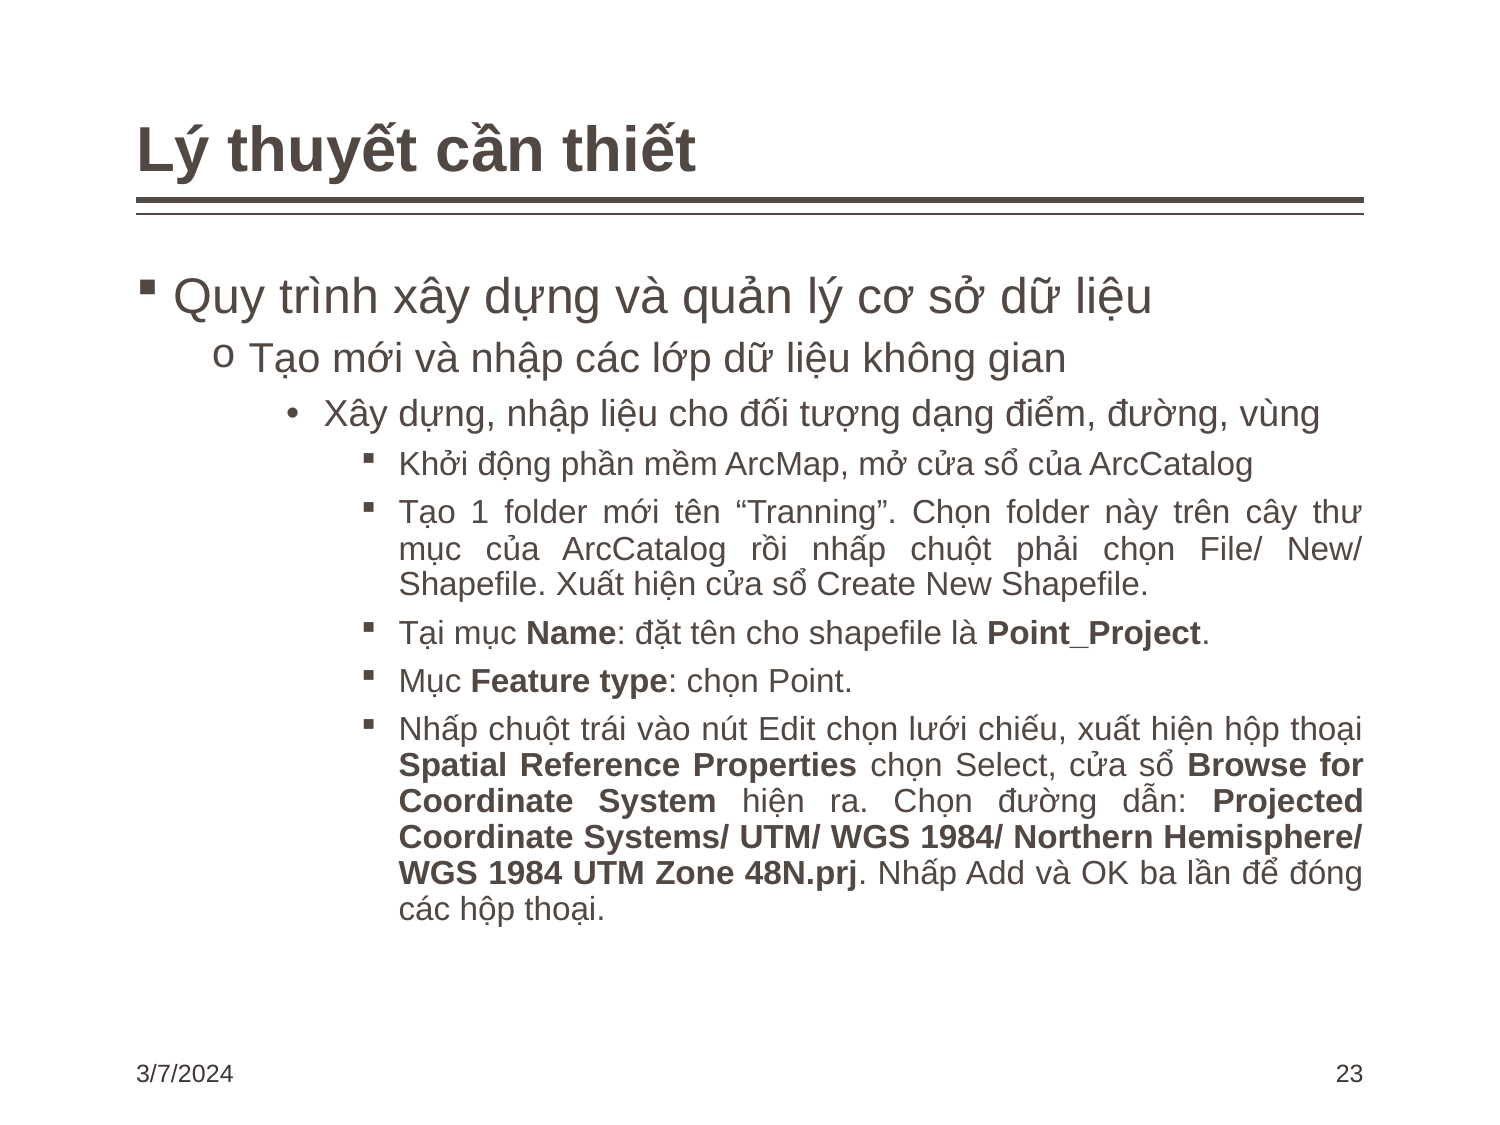

# Lý thuyết cần thiết
Quy trình xây dựng và quản lý cơ sở dữ liệu
Tạo mới và nhập các lớp dữ liệu không gian
Xây dựng, nhập liệu cho đối tượng dạng điểm, đường, vùng
Khởi động phần mềm ArcMap, mở cửa sổ của ArcCatalog
Tạo 1 folder mới tên “Tranning”. Chọn folder này trên cây thư mục của ArcCatalog rồi nhấp chuột phải chọn File/ New/ Shapefile. Xuất hiện cửa sổ Create New Shapefile.
Tại mục Name: đặt tên cho shapefile là Point_Project.
Mục Feature type: chọn Point.
Nhấp chuột trái vào nút Edit chọn lưới chiếu, xuất hiện hộp thoại Spatial Reference Properties chọn Select, cửa sổ Browse for Coordinate System hiện ra. Chọn đường dẫn: Projected Coordinate Systems/ UTM/ WGS 1984/ Northern Hemisphere/ WGS 1984 UTM Zone 48N.prj. Nhấp Add và OK ba lần để đóng các hộp thoại.
3/7/2024
23